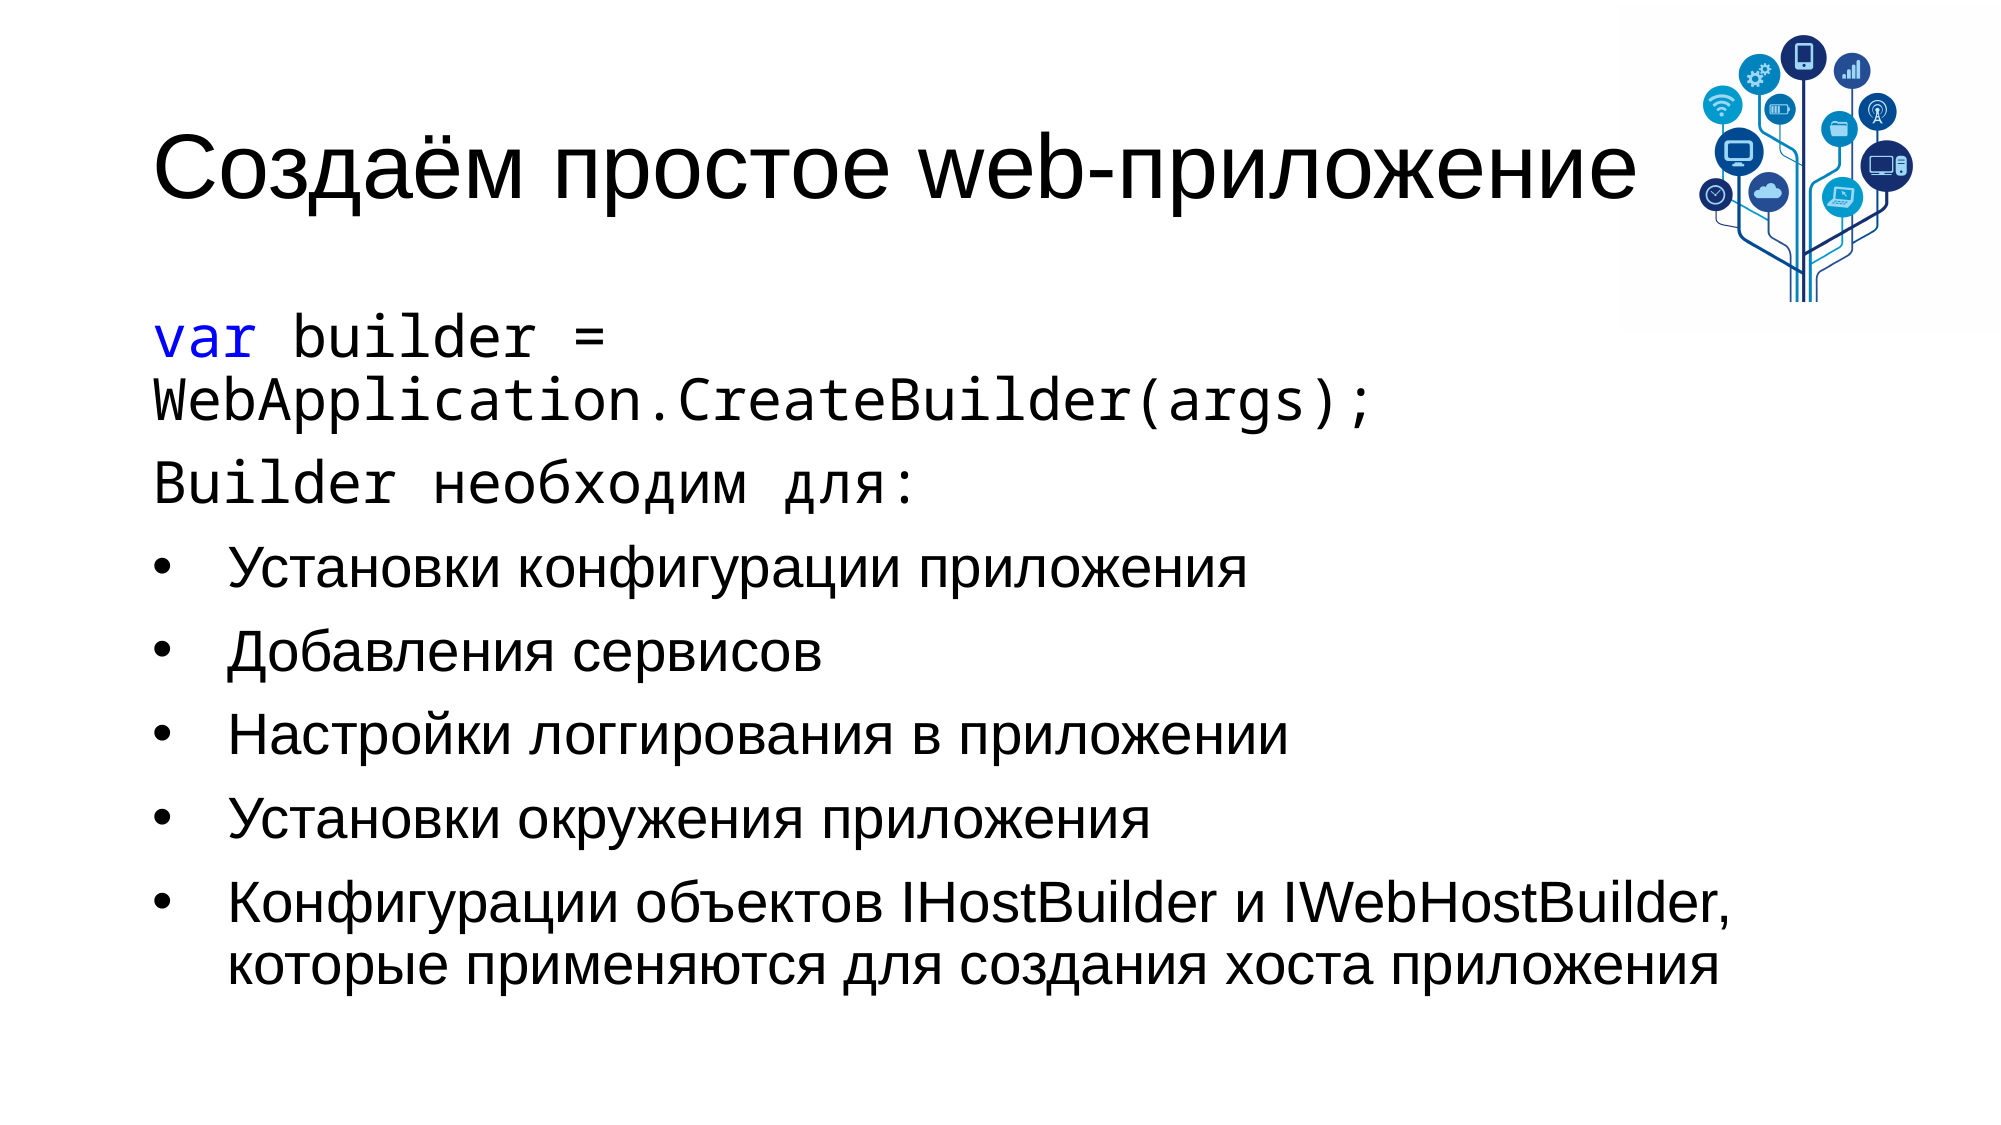

# Создаём простое web-приложение
var builder = WebApplication.CreateBuilder(args);
Builder необходим для:
Установки конфигурации приложения
Добавления сервисов
Настройки логгирования в приложении
Установки окружения приложения
Конфигурации объектов IHostBuilder и IWebHostBuilder, которые применяются для создания хоста приложения